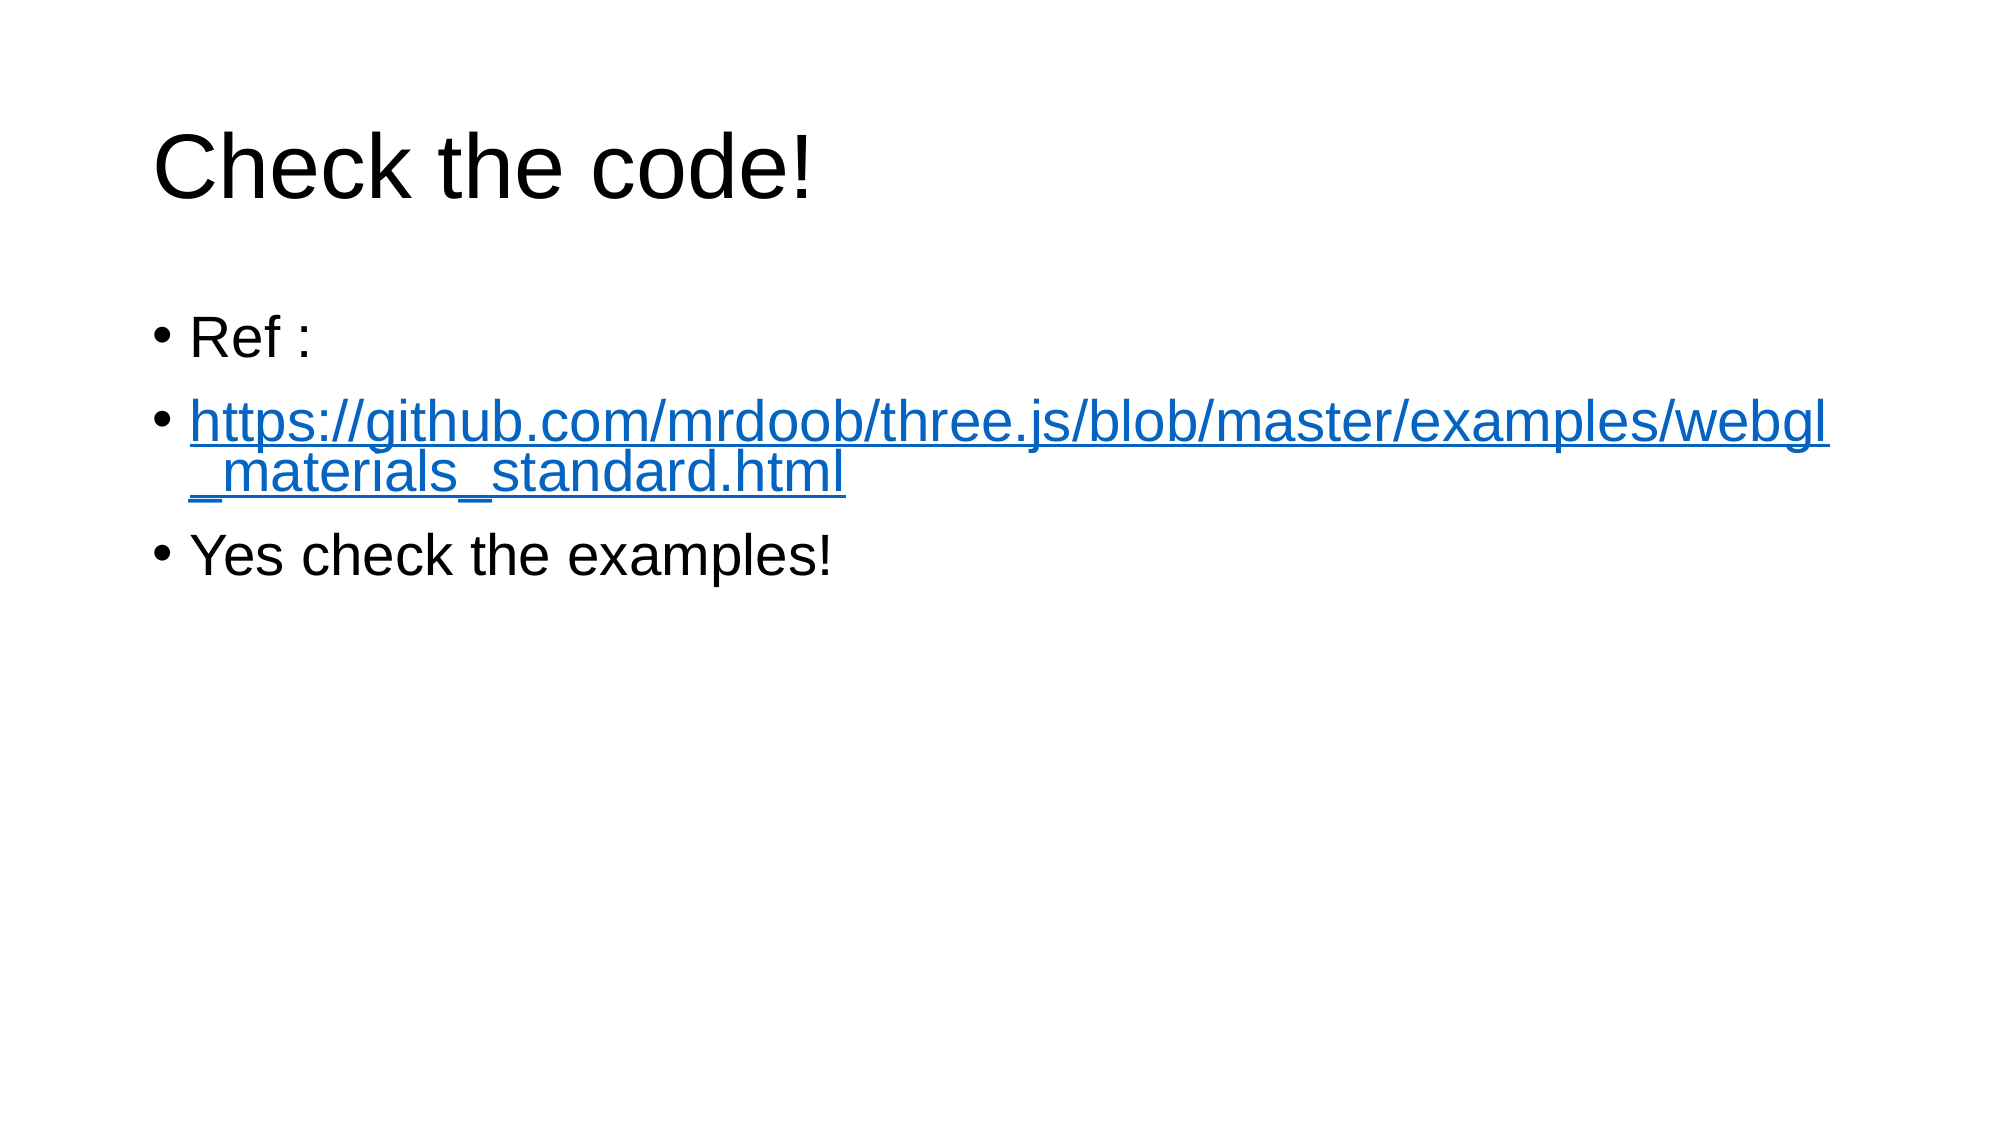

# Check the code!
Ref :
https://github.com/mrdoob/three.js/blob/master/examples/webgl_materials_standard.html
Yes check the examples!